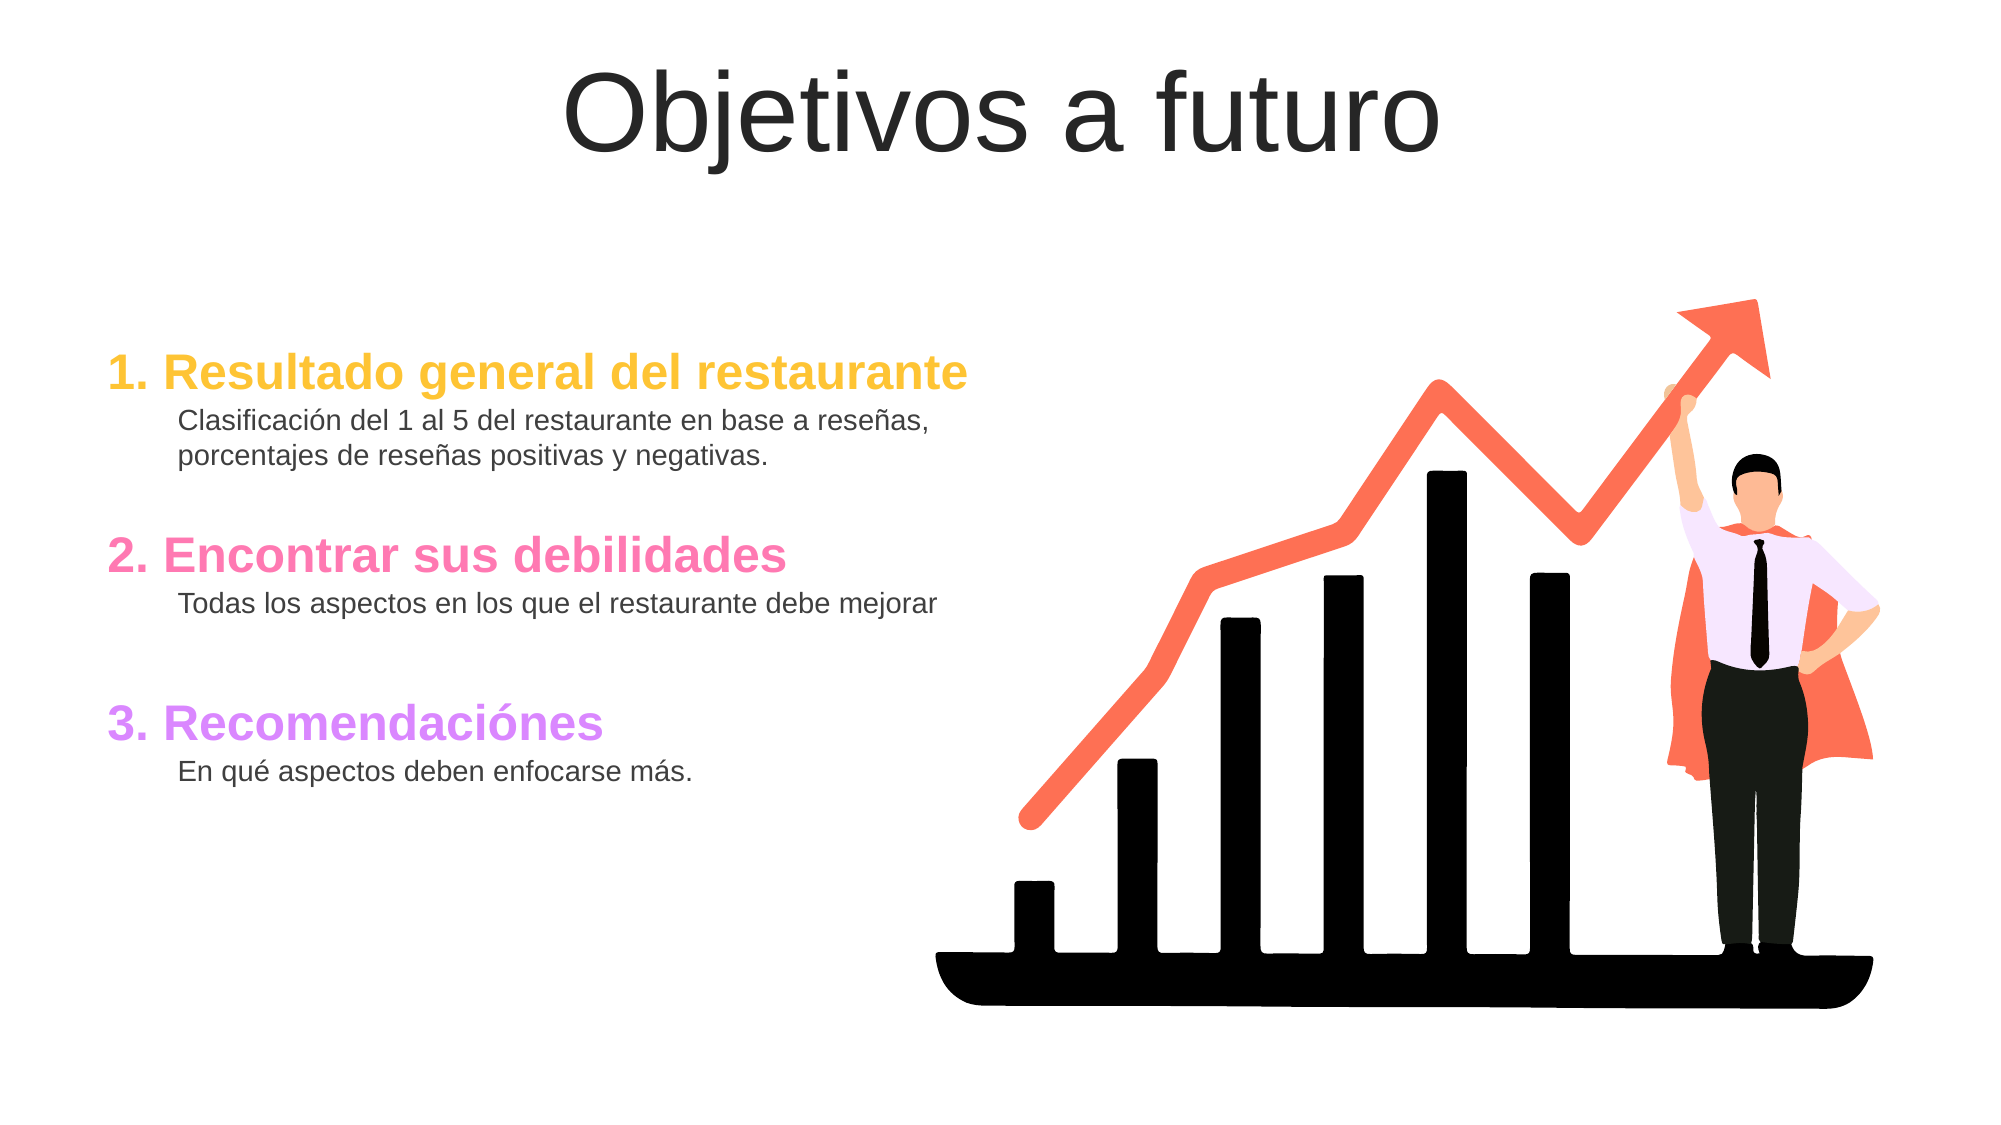

Objetivos a futuro

1. Resultado general del restaurante
Clasificación del 1 al 5 del restaurante en base a reseñas, porcentajes de reseñas positivas y negativas.
2. Encontrar sus debilidades
Todas los aspectos en los que el restaurante debe mejorar
3. Recomendaciónes
En qué aspectos deben enfocarse más.